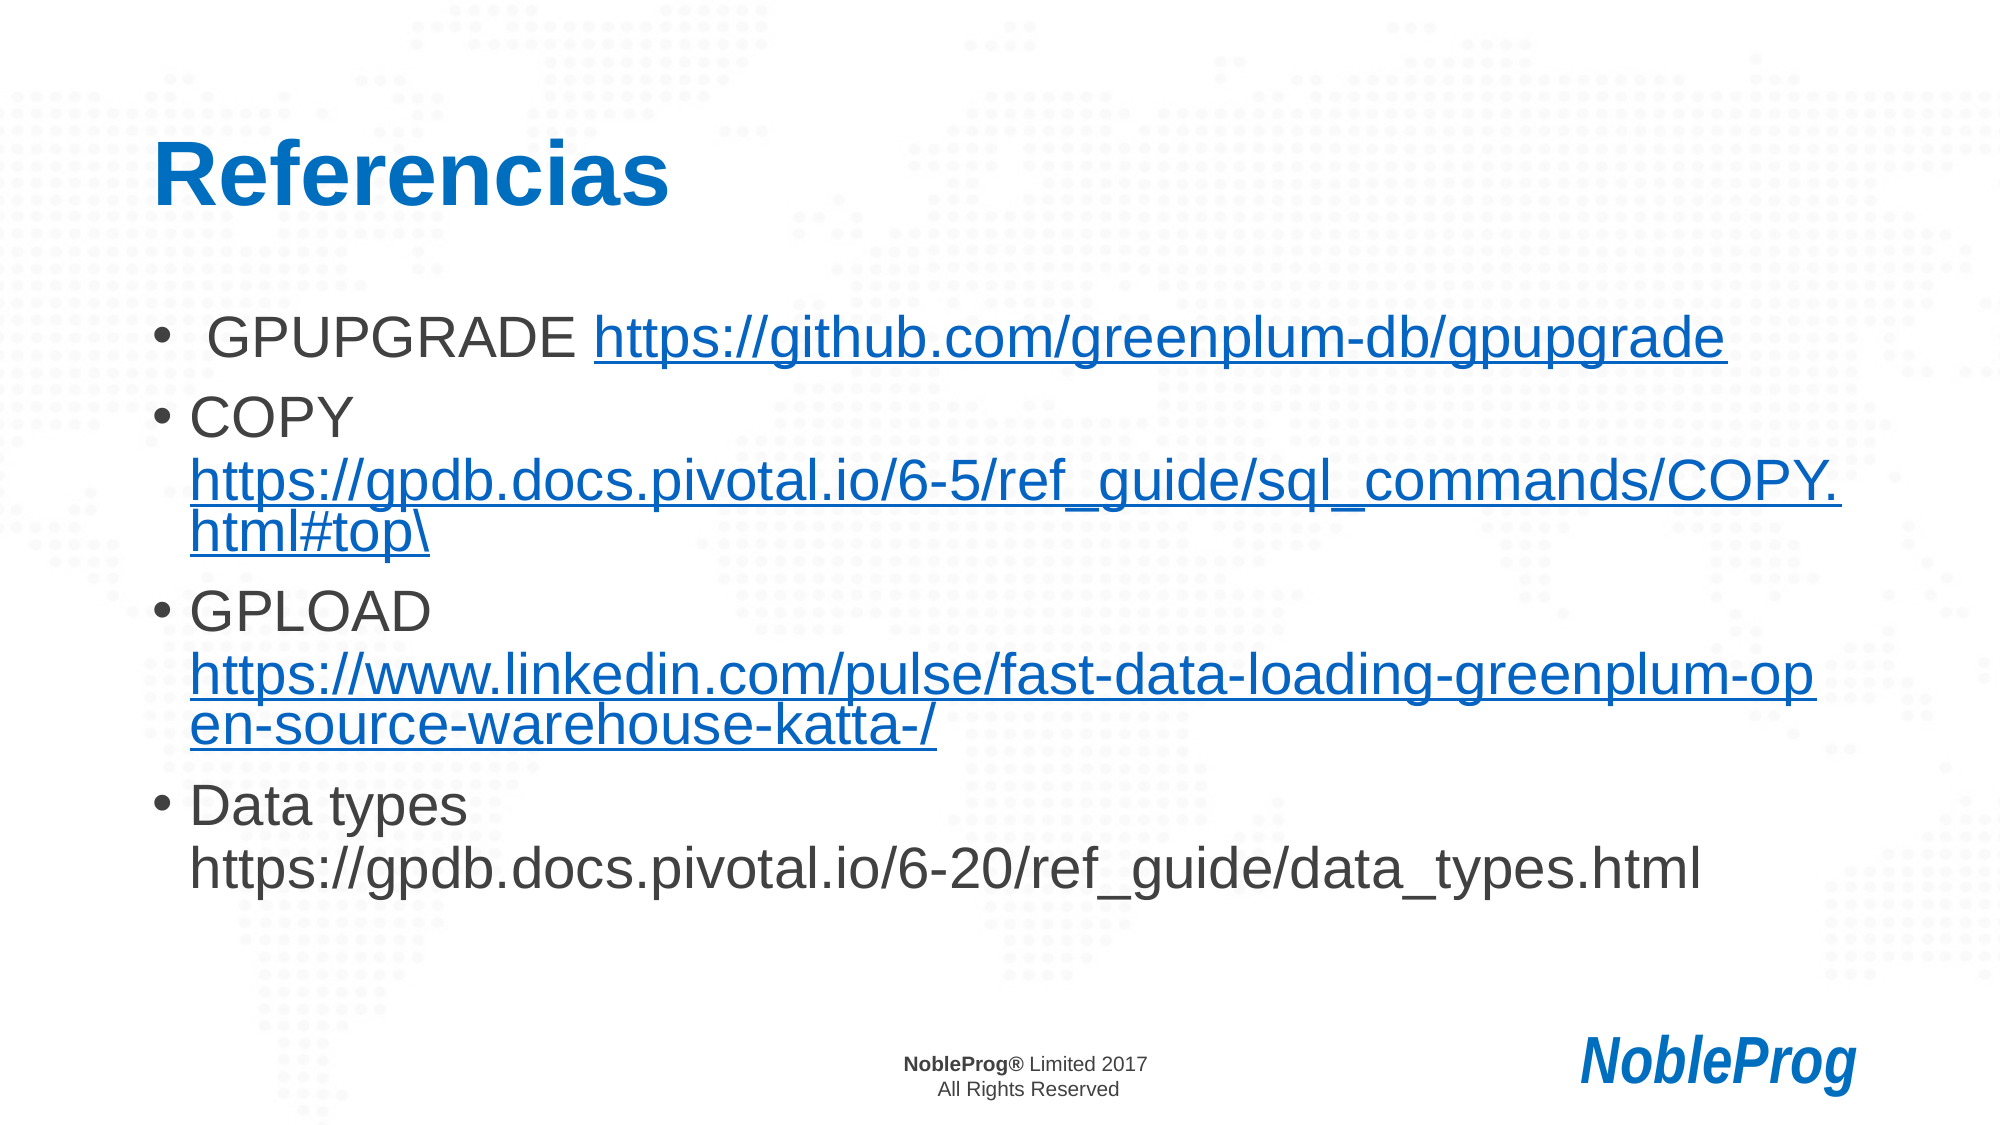

# Referencias
 GPUPGRADE https://github.com/greenplum-db/gpupgrade
COPY https://gpdb.docs.pivotal.io/6-5/ref_guide/sql_commands/COPY.html#top\
GPLOAD https://www.linkedin.com/pulse/fast-data-loading-greenplum-open-source-warehouse-katta-/
Data types https://gpdb.docs.pivotal.io/6-20/ref_guide/data_types.html